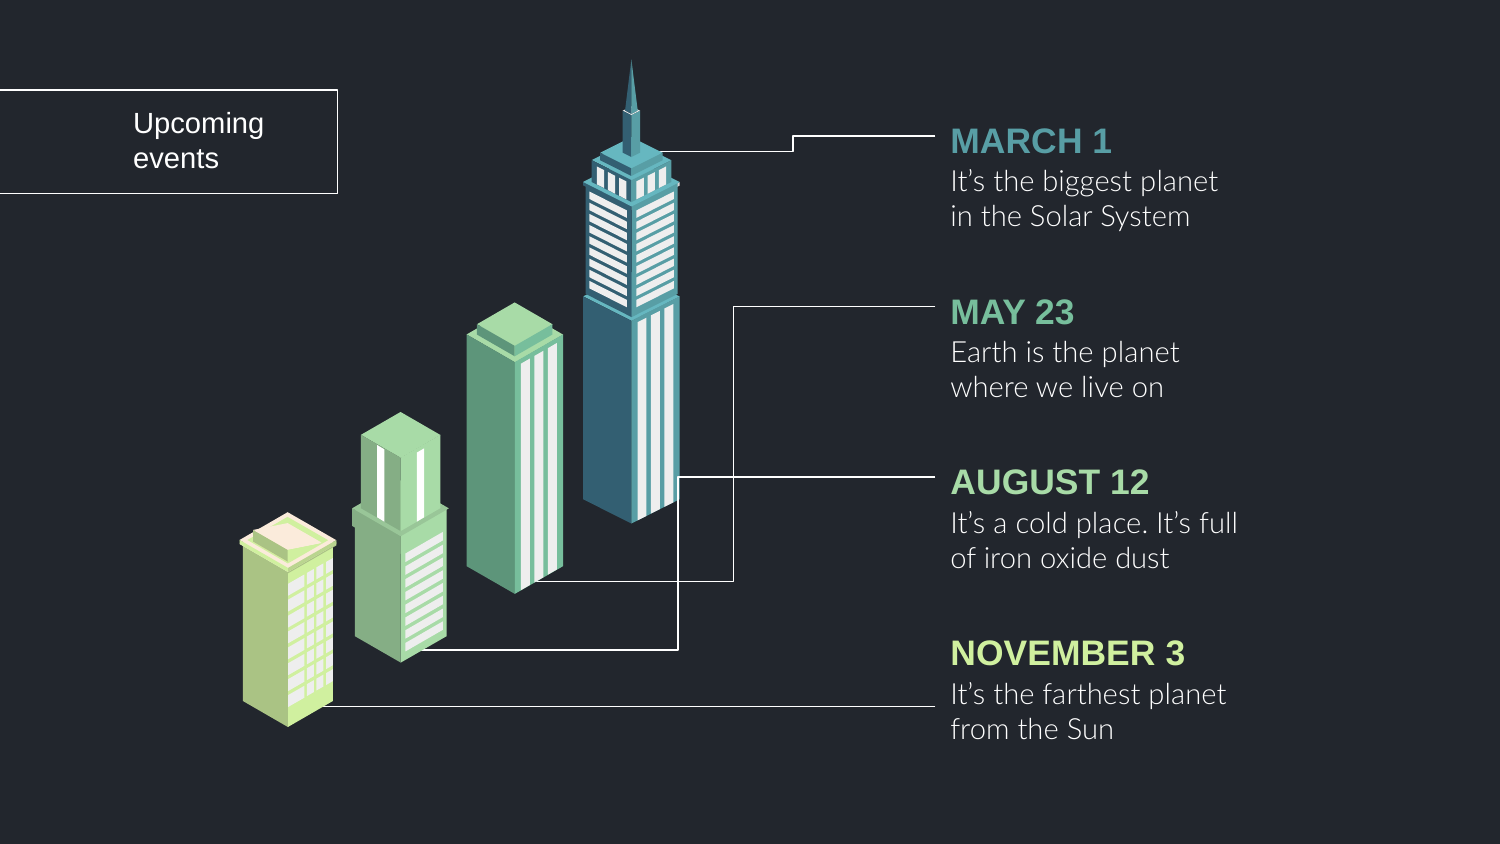

# Upcoming events
MARCH 1
It’s the biggest planet in the Solar System
MAY 23

Earth is the planet where we live on

AUGUST 12
It’s a cold place. It’s full of iron oxide dust

NOVEMBER 3
It’s the farthest planet from the Sun